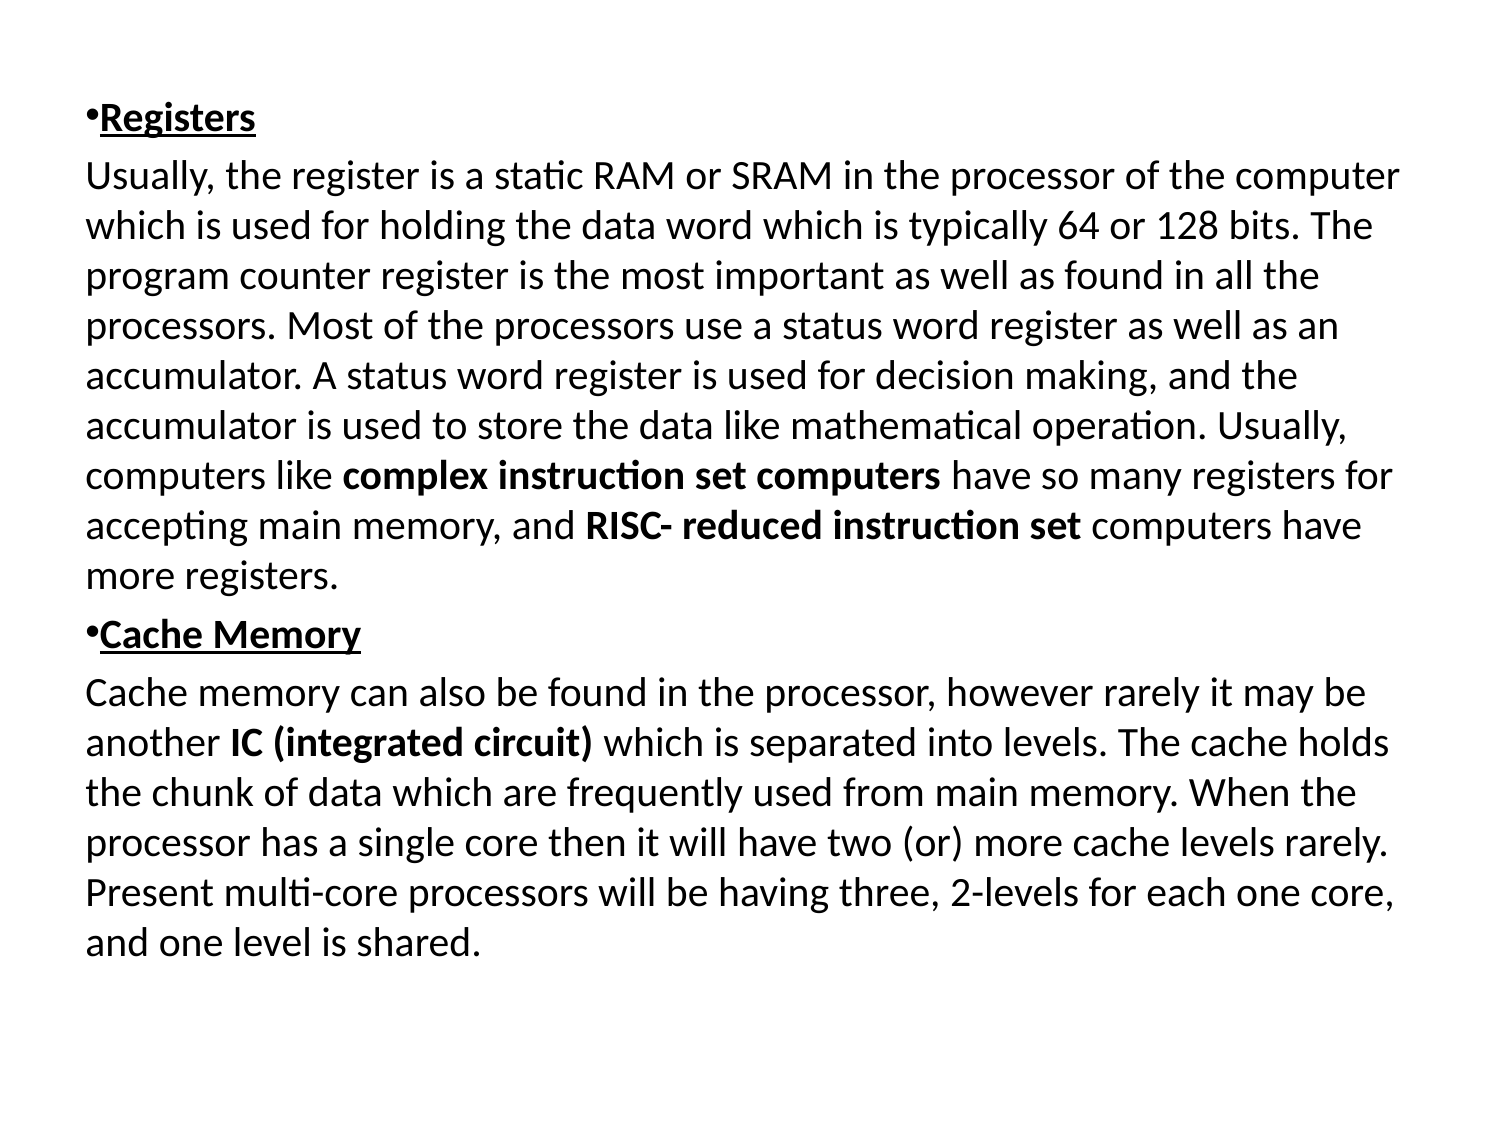

#
Registers
Usually, the register is a static RAM or SRAM in the processor of the computer which is used for holding the data word which is typically 64 or 128 bits. The program counter register is the most important as well as found in all the processors. Most of the processors use a status word register as well as an accumulator. A status word register is used for decision making, and the accumulator is used to store the data like mathematical operation. Usually, computers like complex instruction set computers have so many registers for accepting main memory, and RISC- reduced instruction set computers have more registers.
Cache Memory
Cache memory can also be found in the processor, however rarely it may be another IC (integrated circuit) which is separated into levels. The cache holds the chunk of data which are frequently used from main memory. When the processor has a single core then it will have two (or) more cache levels rarely. Present multi-core processors will be having three, 2-levels for each one core, and one level is shared.